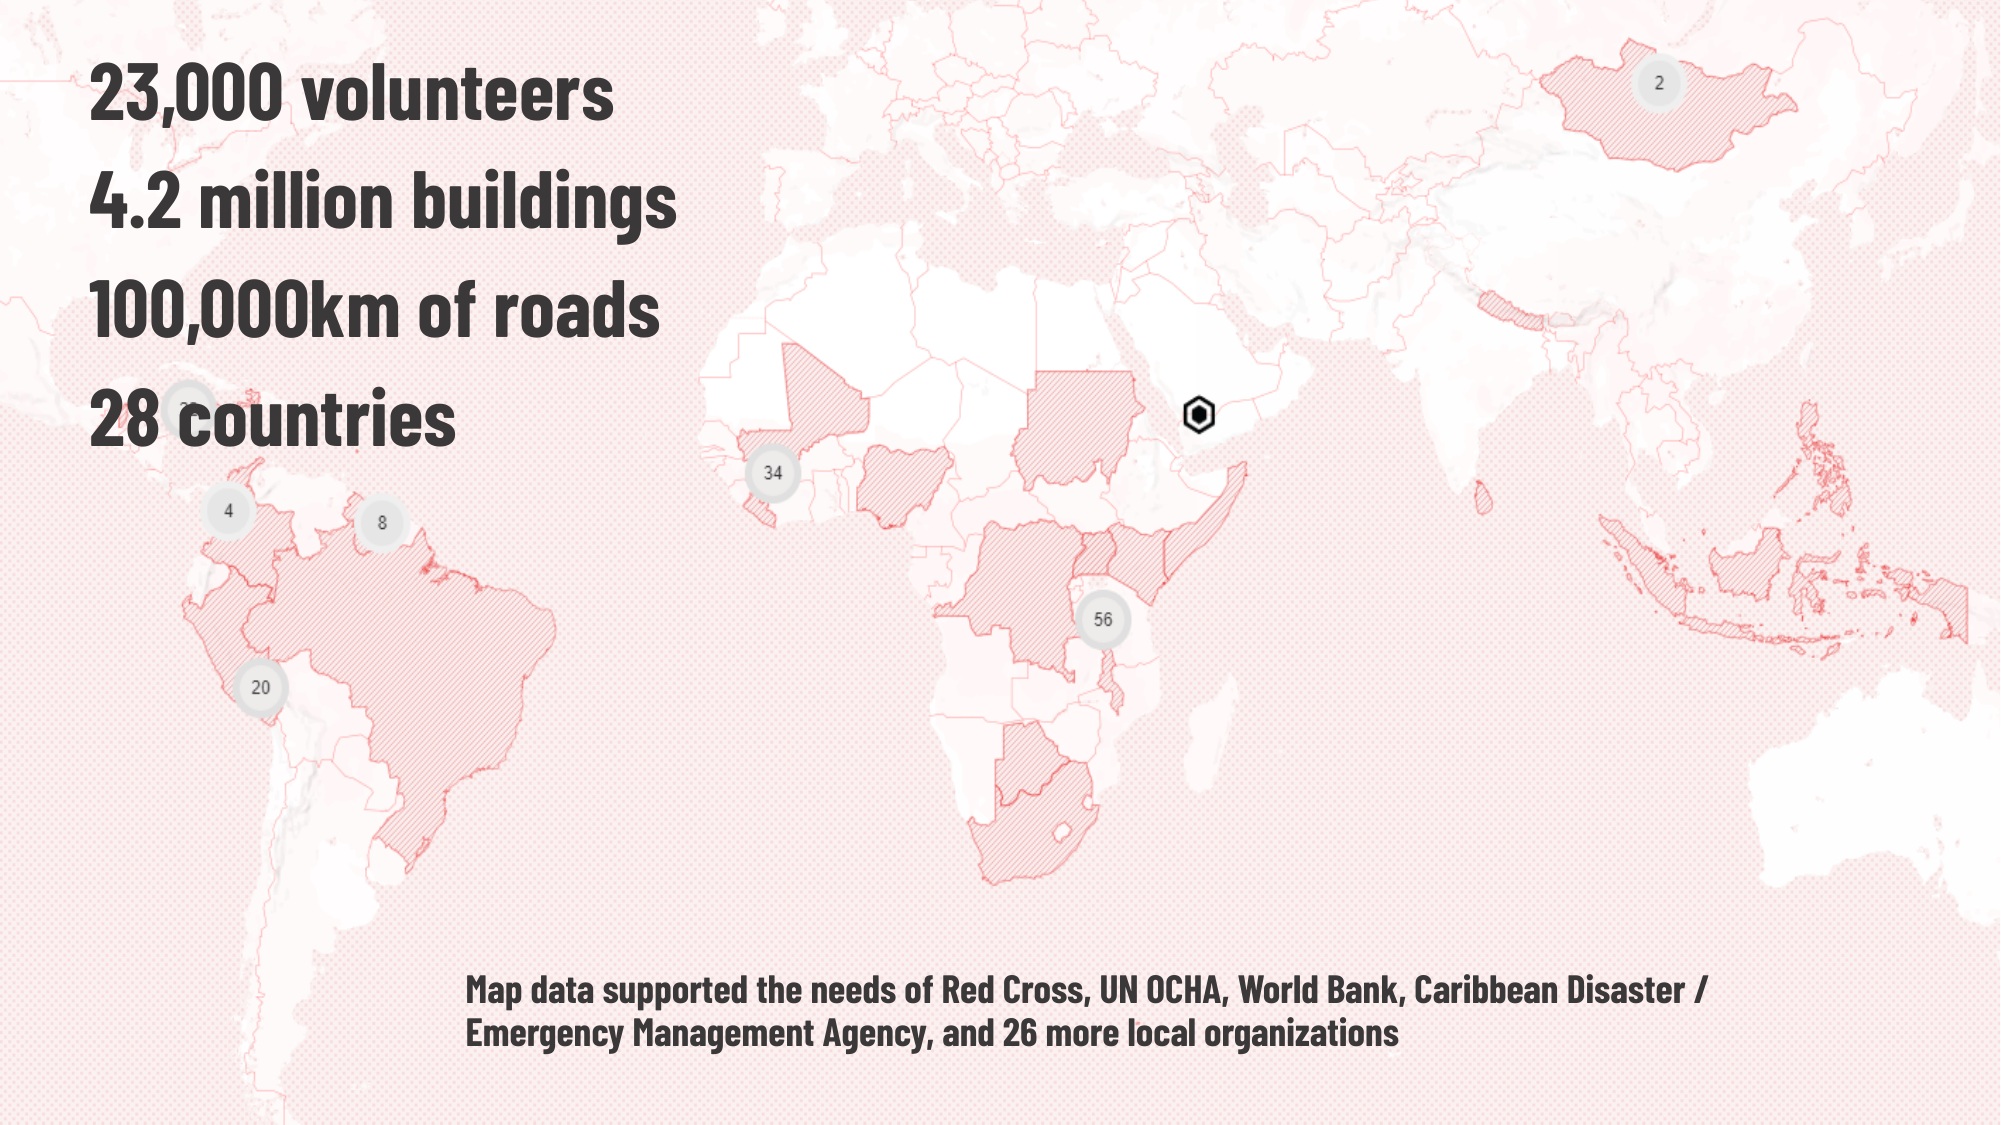

23,000 volunteers
4.2 million buildings
100,000km of roads
28 countries
Map data supported the needs of Red Cross, UN OCHA, World Bank, Caribbean Disaster / Emergency Management Agency, and 26 more local organizations